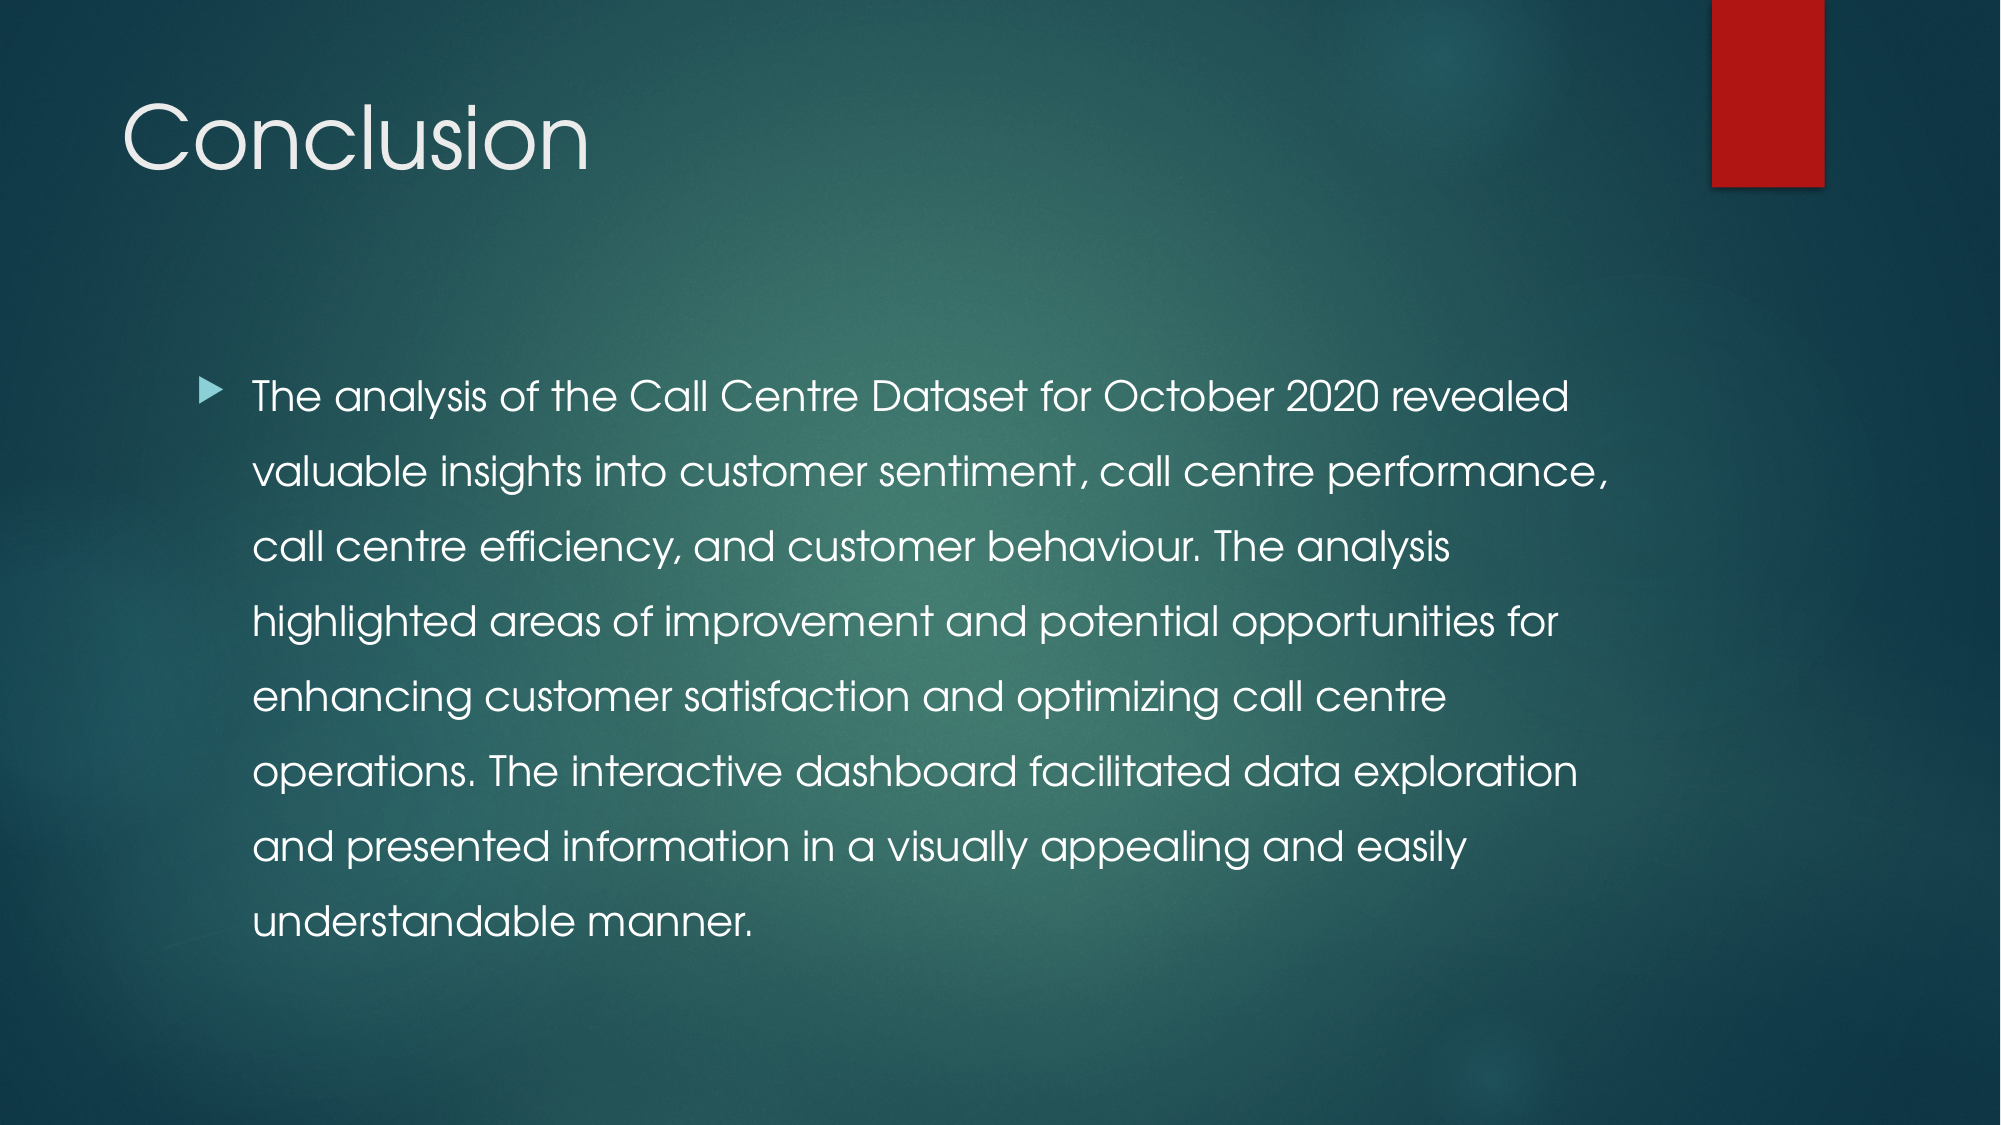

# Conclusion
The analysis of the Call Centre Dataset for October 2020 revealed valuable insights into customer sentiment, call centre performance, call centre efficiency, and customer behaviour. The analysis highlighted areas of improvement and potential opportunities for enhancing customer satisfaction and optimizing call centre operations. The interactive dashboard facilitated data exploration and presented information in a visually appealing and easily understandable manner.